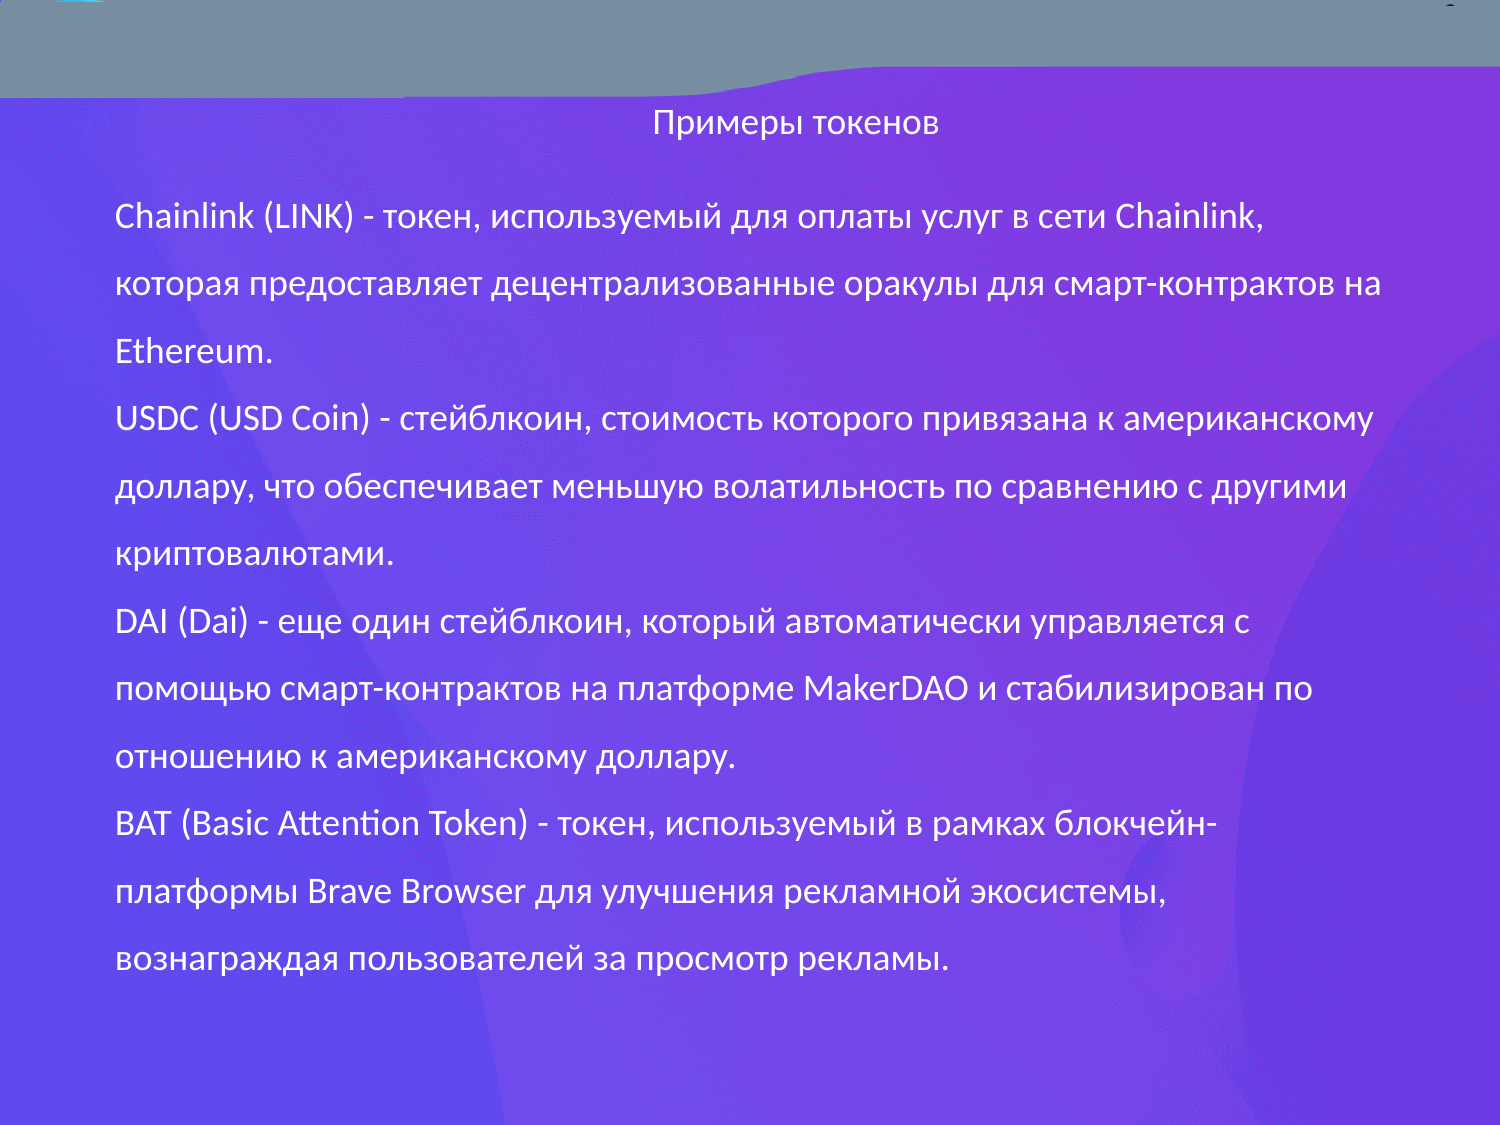

Примеры токенов
Chainlink (LINK) - токен, используемый для оплаты услуг в сети Chainlink, которая предоставляет децентрализованные оракулы для смарт-контрактов на Ethereum.
USDC (USD Coin) - стейблкоин, стоимость которого привязана к американскому доллару, что обеспечивает меньшую волатильность по сравнению с другими криптовалютами.
DAI (Dai) - еще один стейблкоин, который автоматически управляется с помощью смарт-контрактов на платформе MakerDAO и стабилизирован по отношению к американскому доллару.
BAT (Basic Attention Token) - токен, используемый в рамках блокчейн-платформы Brave Browser для улучшения рекламной экосистемы, вознаграждая пользователей за просмотр рекламы.